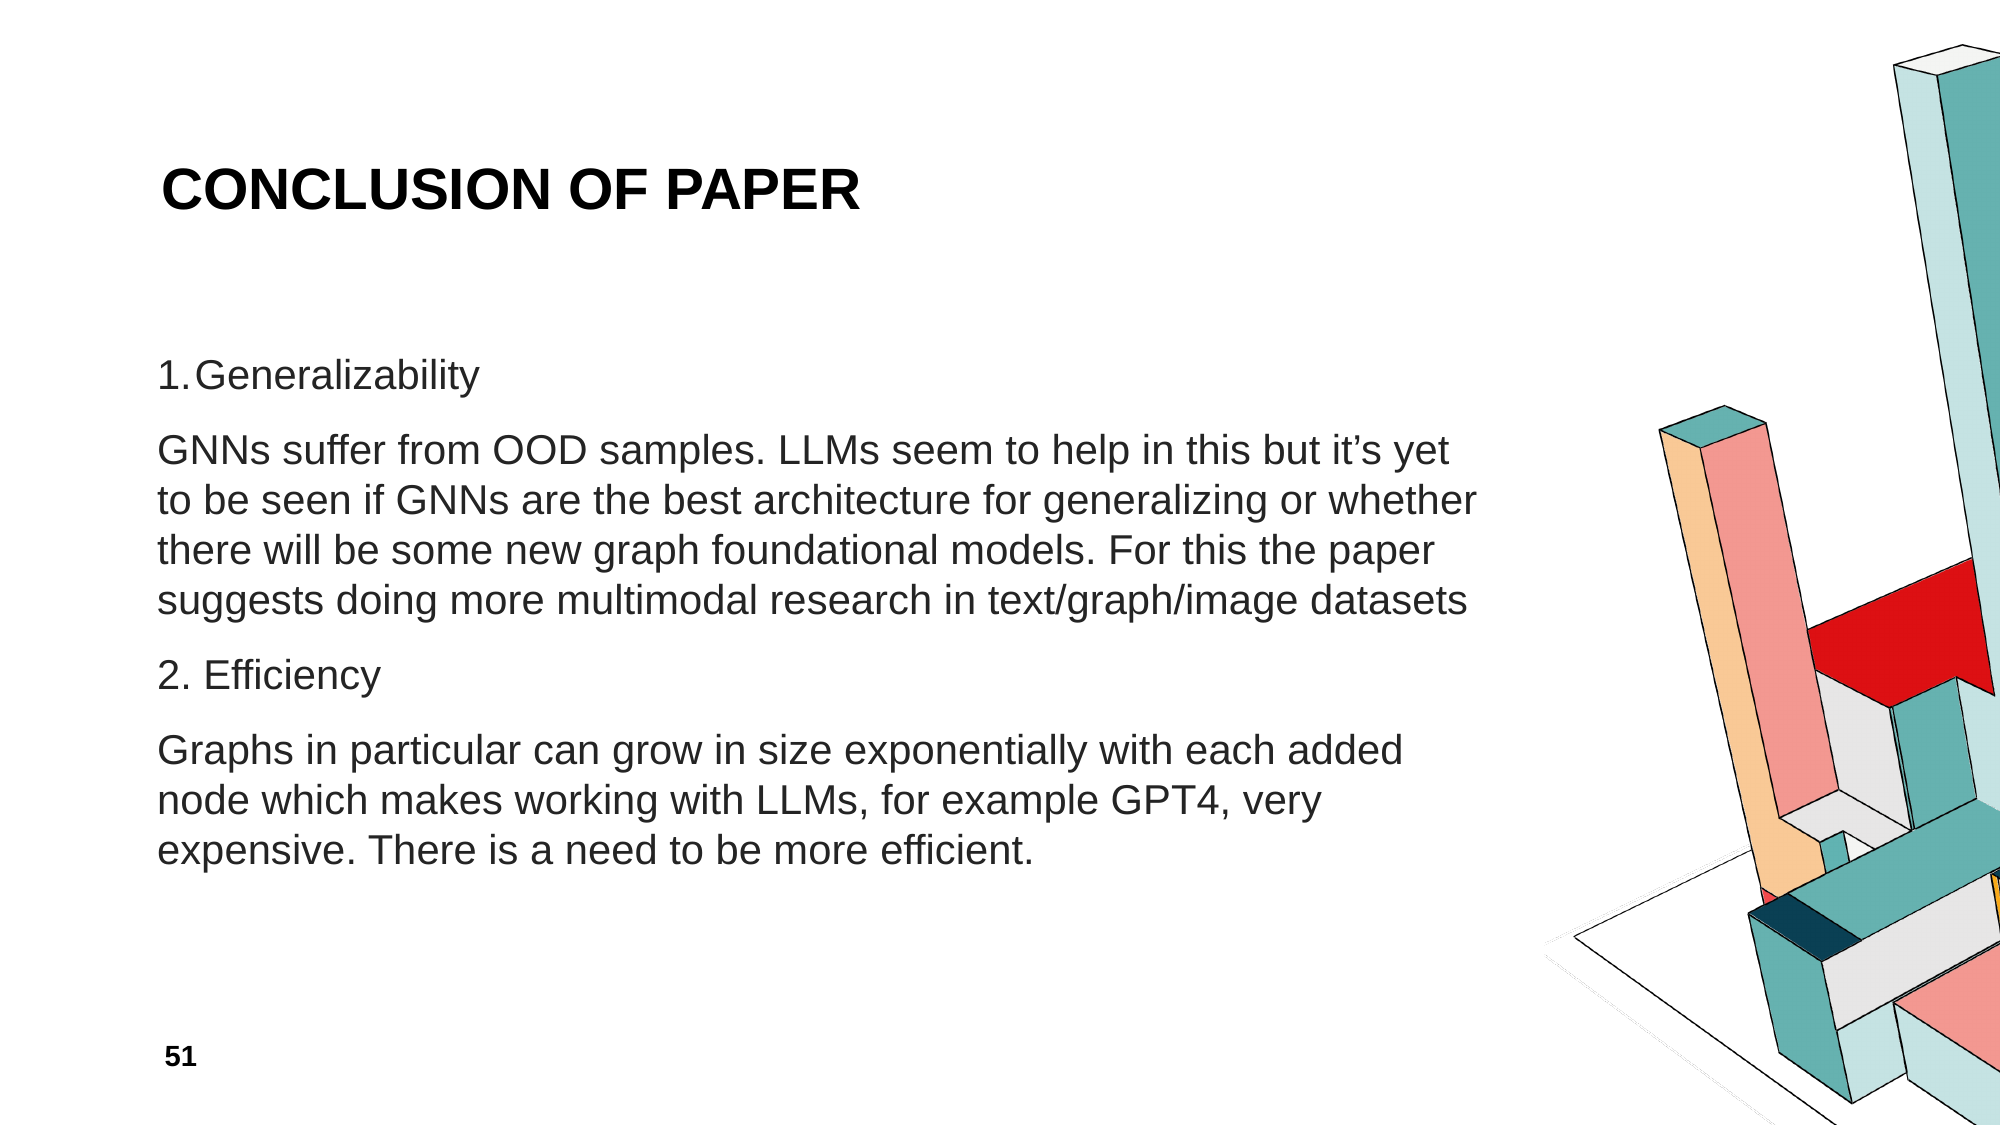

# Conclusion of Paper
Generalizability
GNNs suffer from OOD samples. LLMs seem to help in this but it’s yet to be seen if GNNs are the best architecture for generalizing or whether there will be some new graph foundational models. For this the paper suggests doing more multimodal research in text/graph/image datasets
2. Efficiency
Graphs in particular can grow in size exponentially with each added node which makes working with LLMs, for example GPT4, very expensive. There is a need to be more efficient.

51